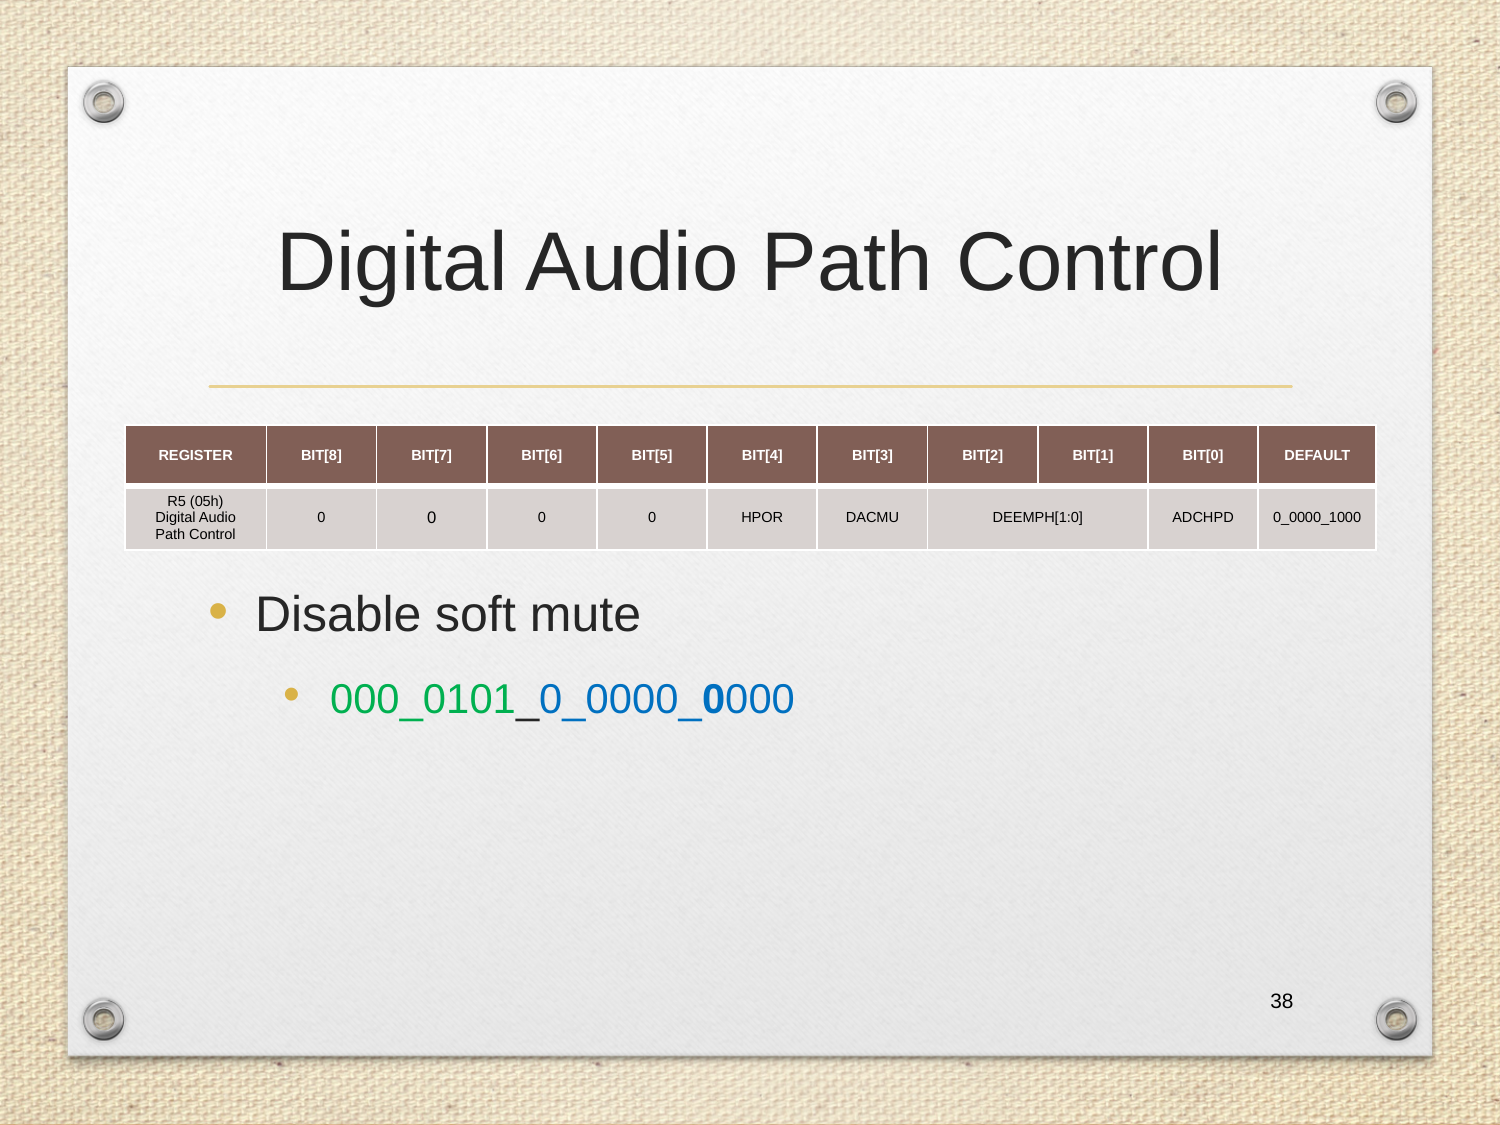

# Digital Audio Path Control

Disable soft mute
000_0101_0_0000_0000
| REGISTER | BIT[8] | BIT[7] | BIT[6] | BIT[5] | BIT[4] | BIT[3] | BIT[2] | BIT[1] | BIT[0] | DEFAULT |
| --- | --- | --- | --- | --- | --- | --- | --- | --- | --- | --- |
| R5 (05h) Digital Audio Path Control | 0 | 0 | 0 | 0 | HPOR | DACMU | DEEMPH[1:0] |  | ADCHPD | 0\_0000\_1000 |
38